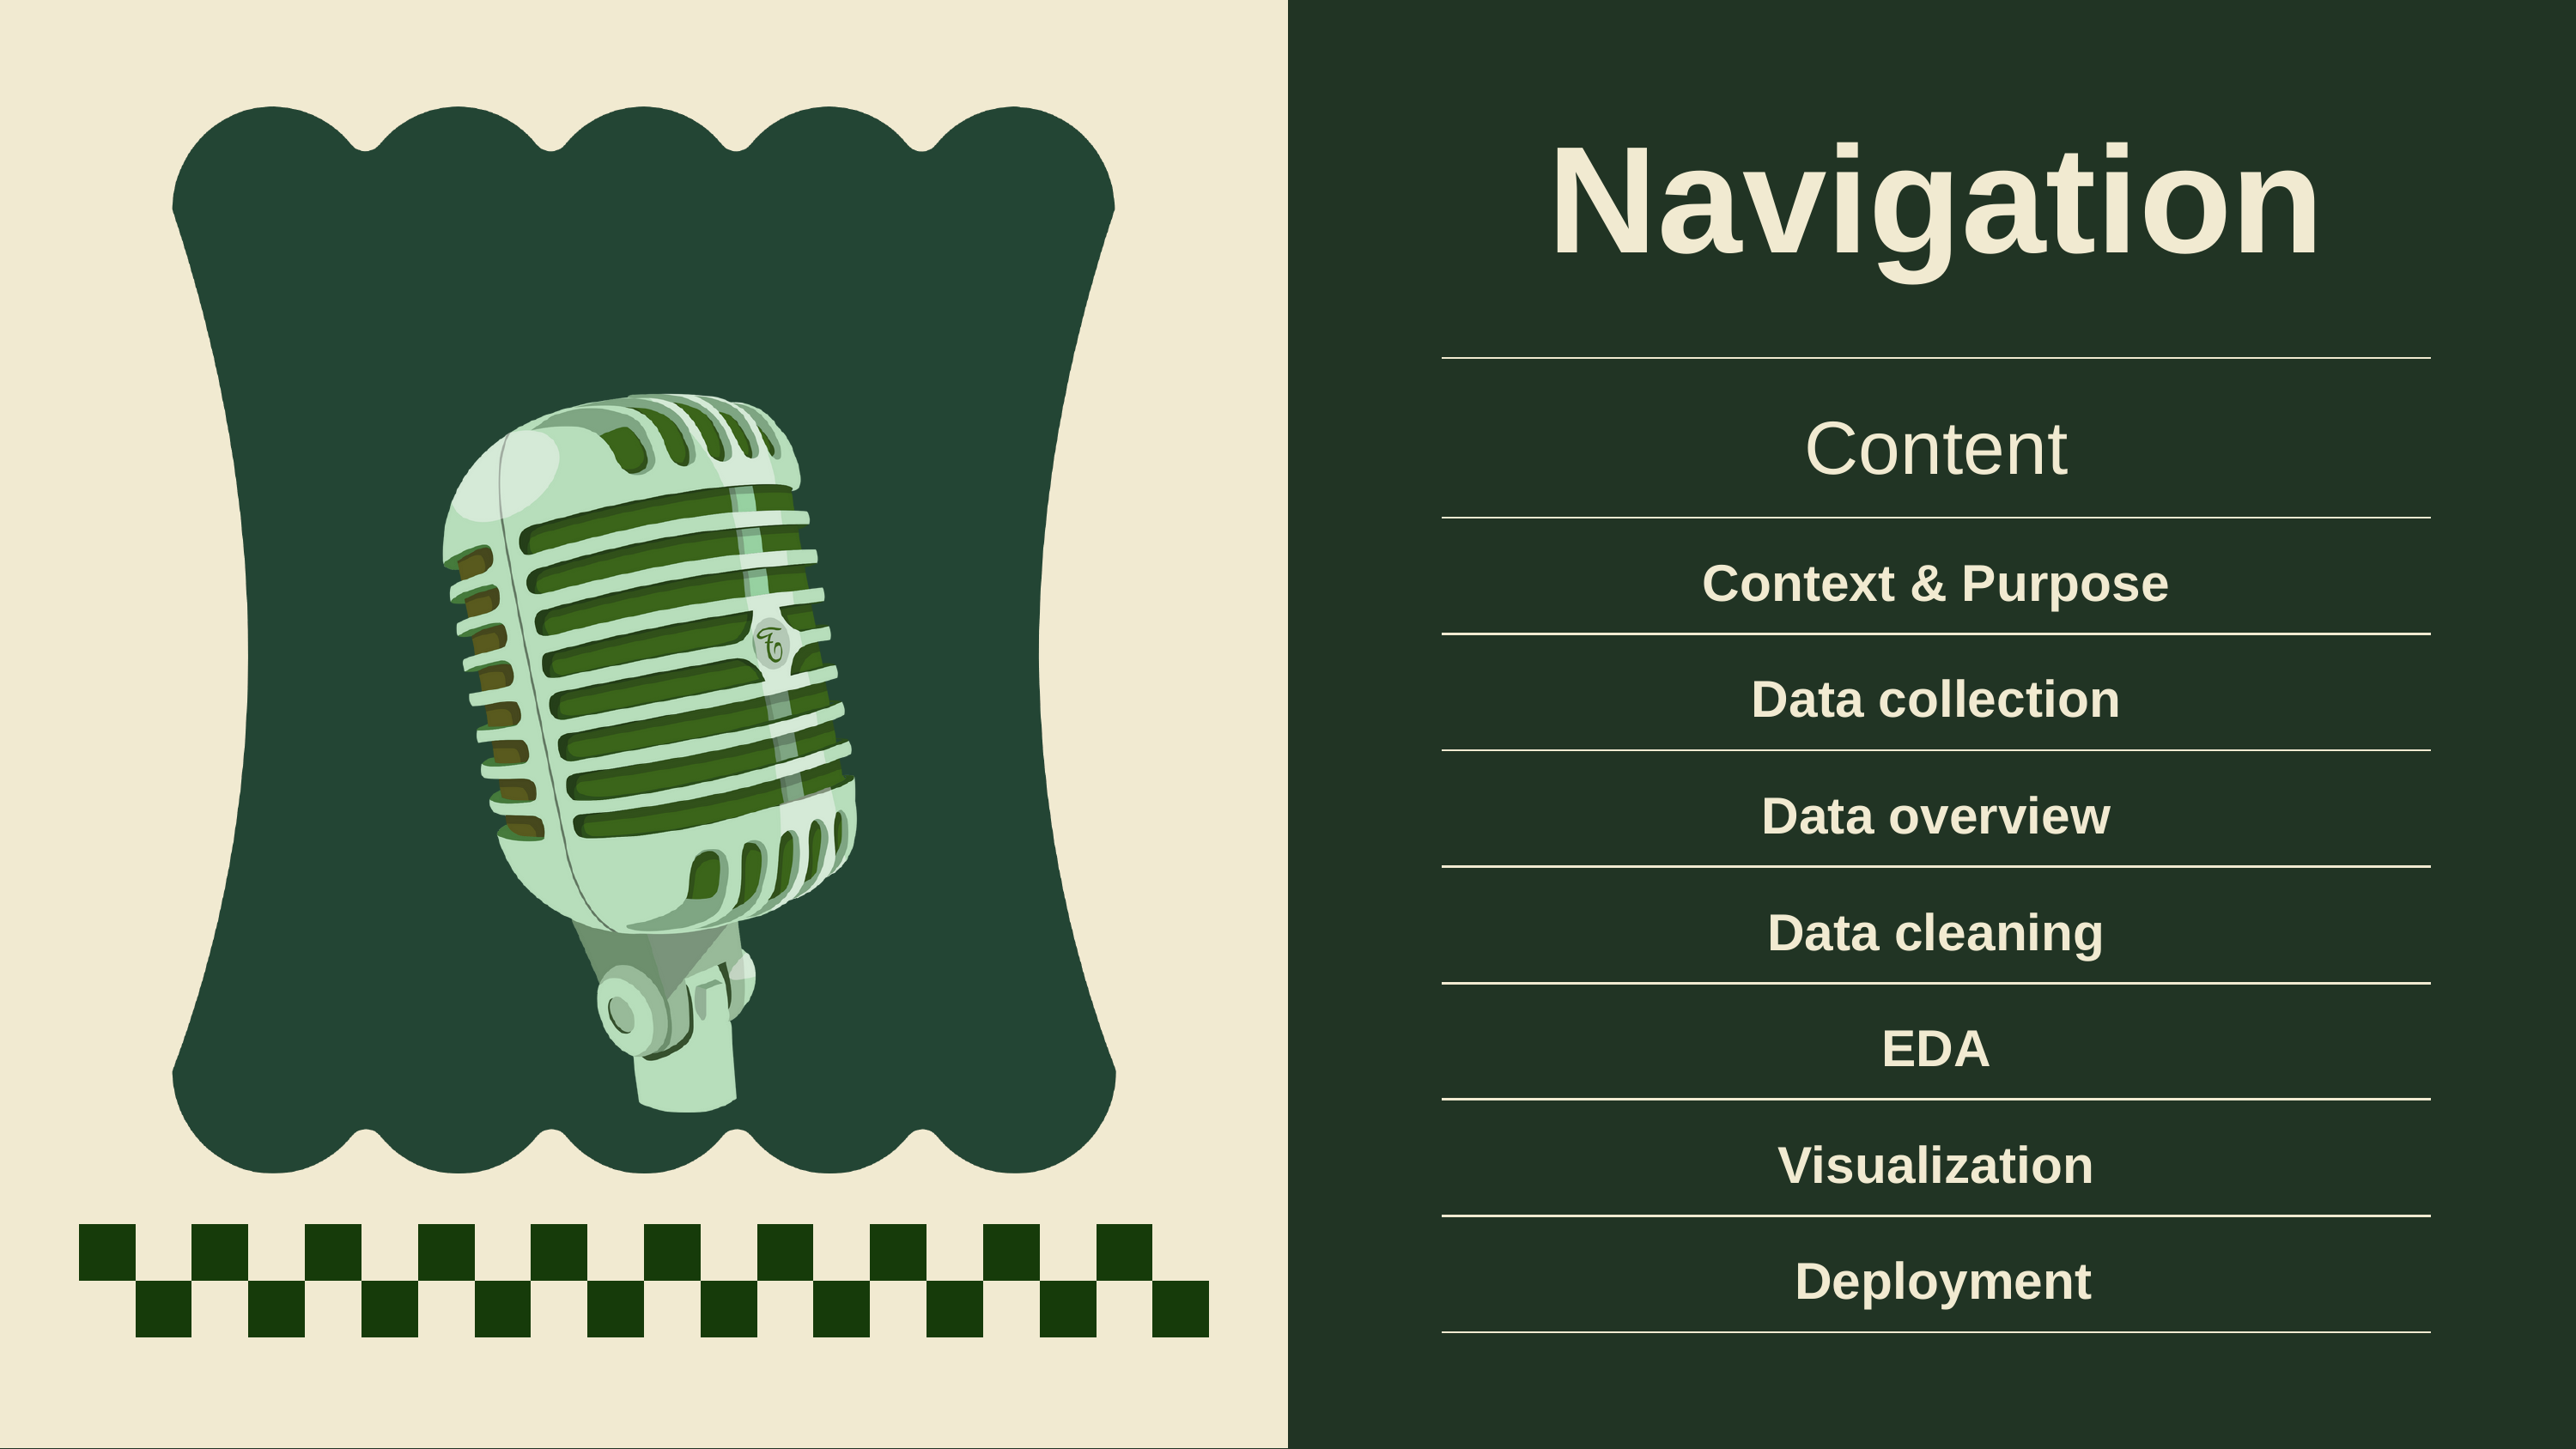

Navigation
| Content |
| --- |
| Context & Purpose |
| Data collection |
| Data overview |
| Data cleaning |
| EDA |
| Visualization |
| Deployment |